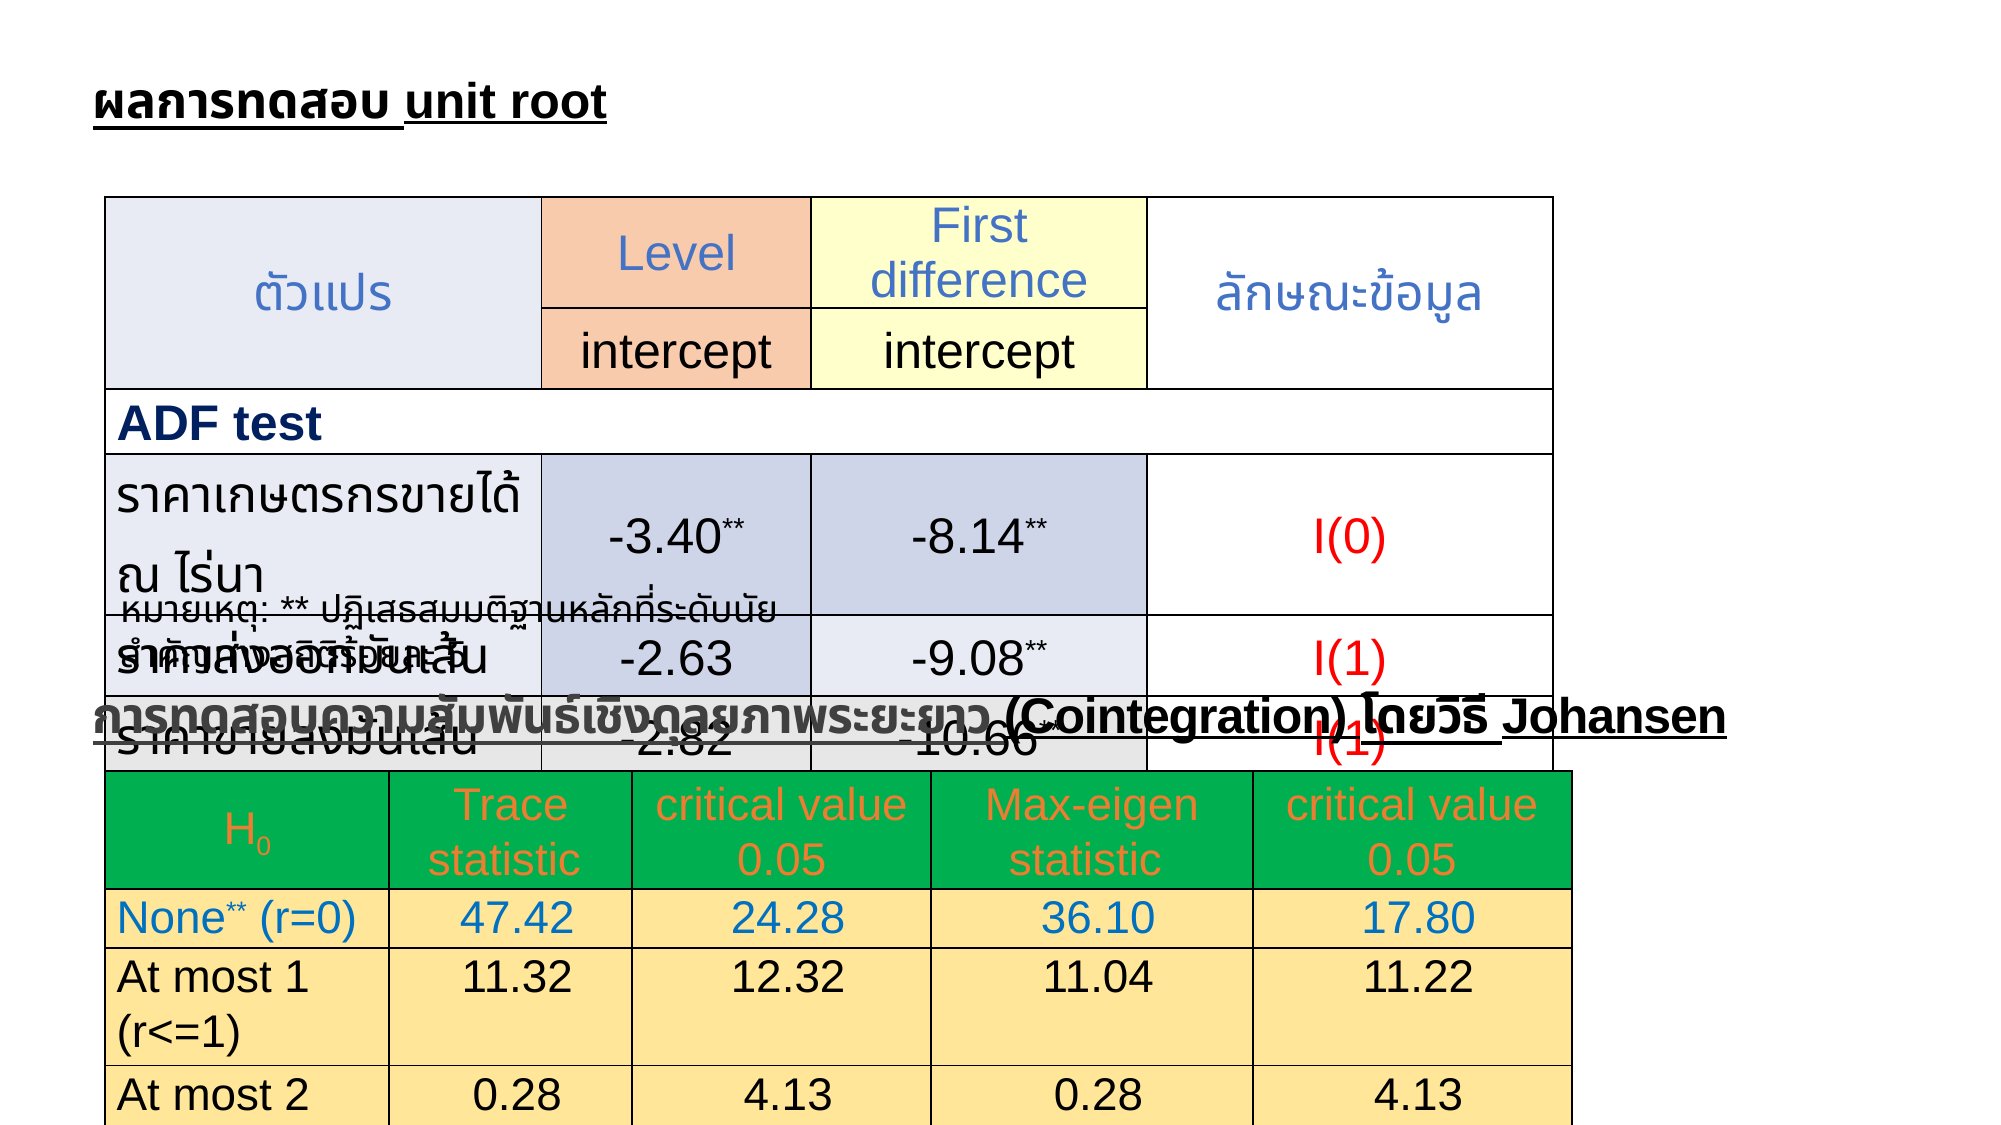

ผลการทดสอบ unit root
| ตัวแปร | Level | First difference | ลักษณะข้อมูล |
| --- | --- | --- | --- |
|  | intercept | intercept |  |
| ADF test |  |  |  |
| ราคาเกษตรกรขายได้ ณ ไร่นา | -3.40\*\* | -8.14\*\* | I(0) |
| ราคาส่งออกมันเส้น | -2.63 | -9.08\*\* | I(1) |
| ราคาขายส่งมันเส้น | -2.82 | -10.66\*\* | I(1) |
หมายเหตุ: ** ปฏิเสธสมมติฐานหลักที่ระดับนัยสำคัญทางสถิติร้อยละ 5
การทดสอบความสัมพันธ์เชิงดุลยภาพระยะยาว (Cointegration) โดยวิธี Johansen
| H0 | Trace statistic | critical value 0.05 | Max-eigen statistic | critical value 0.05 |
| --- | --- | --- | --- | --- |
| None\*\* (r=0) | 47.42 | 24.28 | 36.10 | 17.80 |
| At most 1 (r<=1) | 11.32 | 12.32 | 11.04 | 11.22 |
| At most 2 (r<=2) | 0.28 | 4.13 | 0.28 | 4.13 |